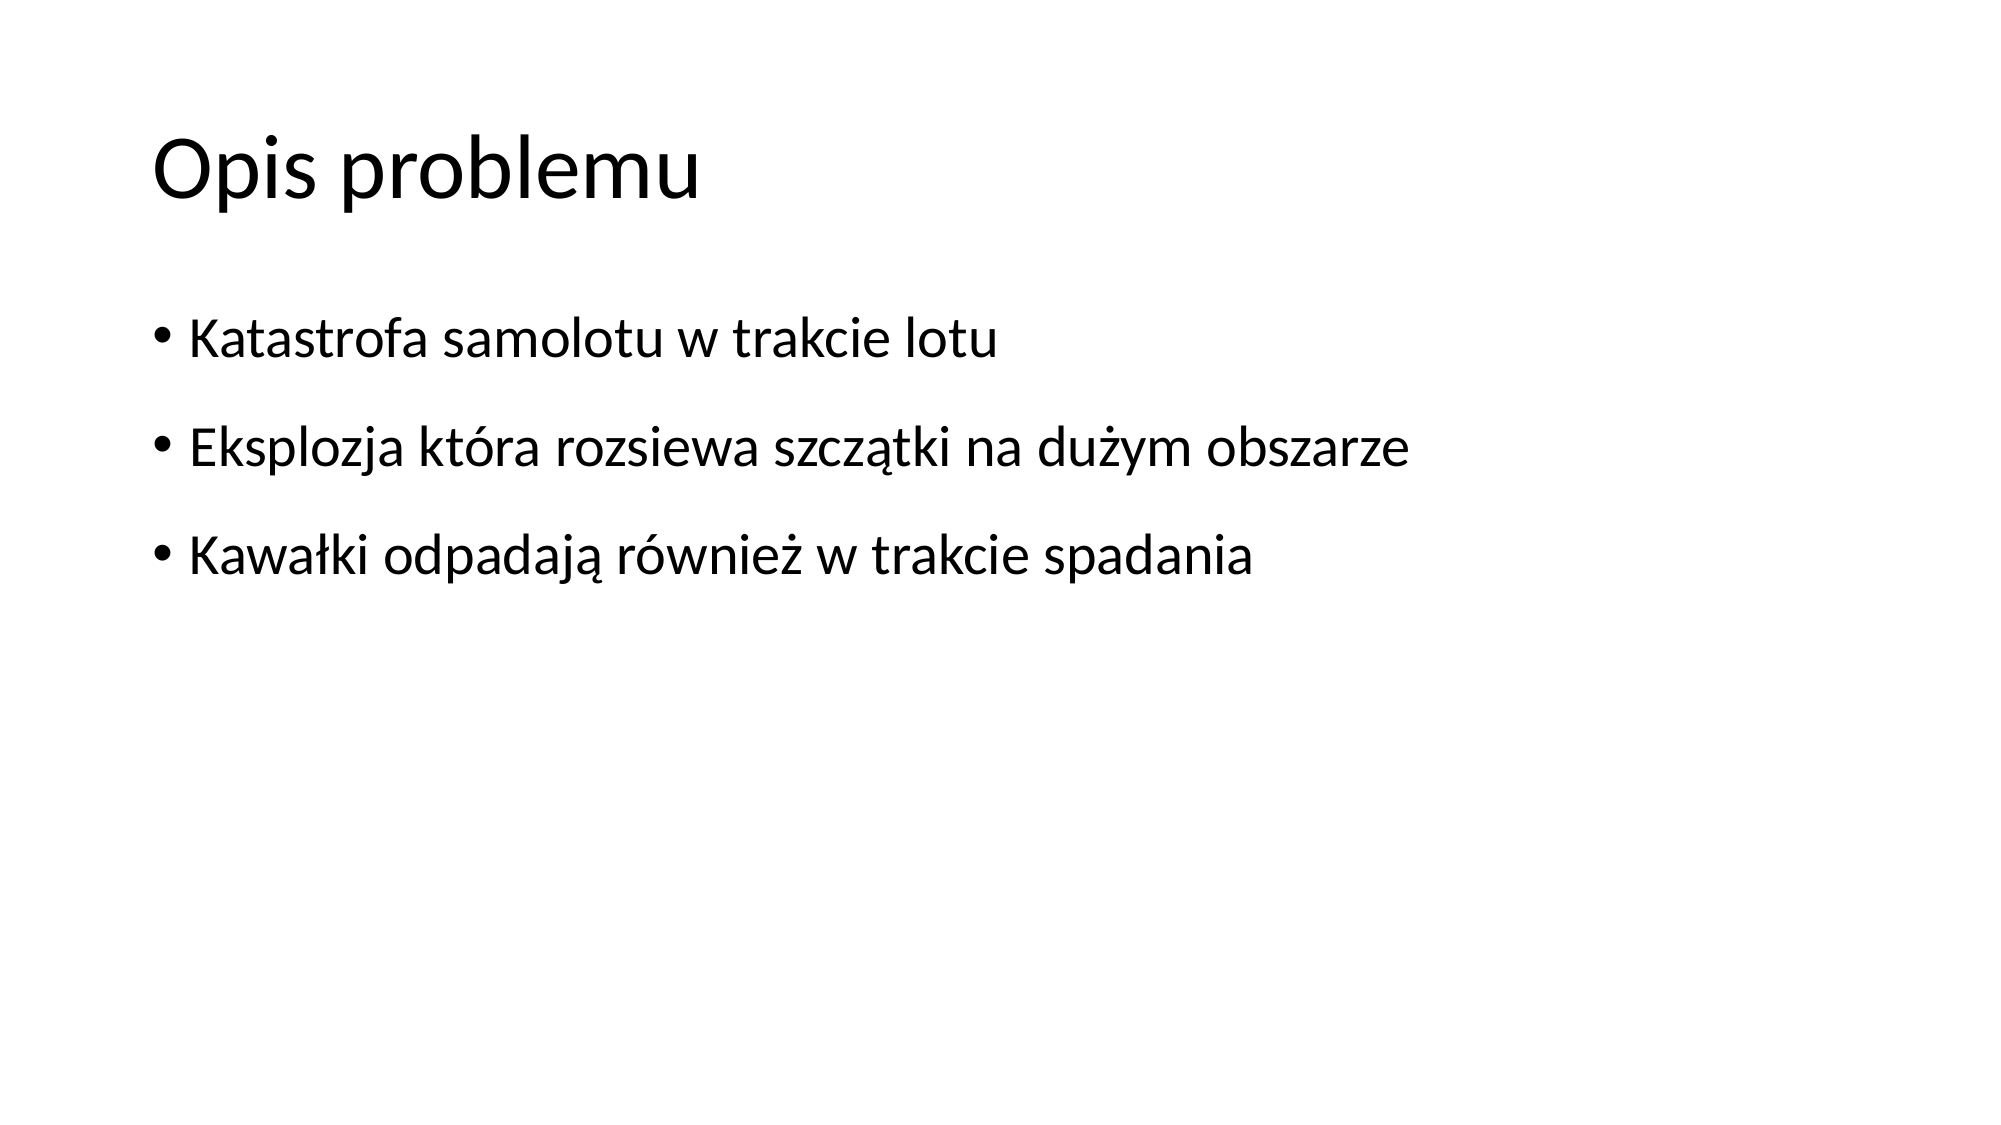

# Opis problemu
Katastrofa samolotu w trakcie lotu
Eksplozja która rozsiewa szczątki na dużym obszarze
Kawałki odpadają również w trakcie spadania